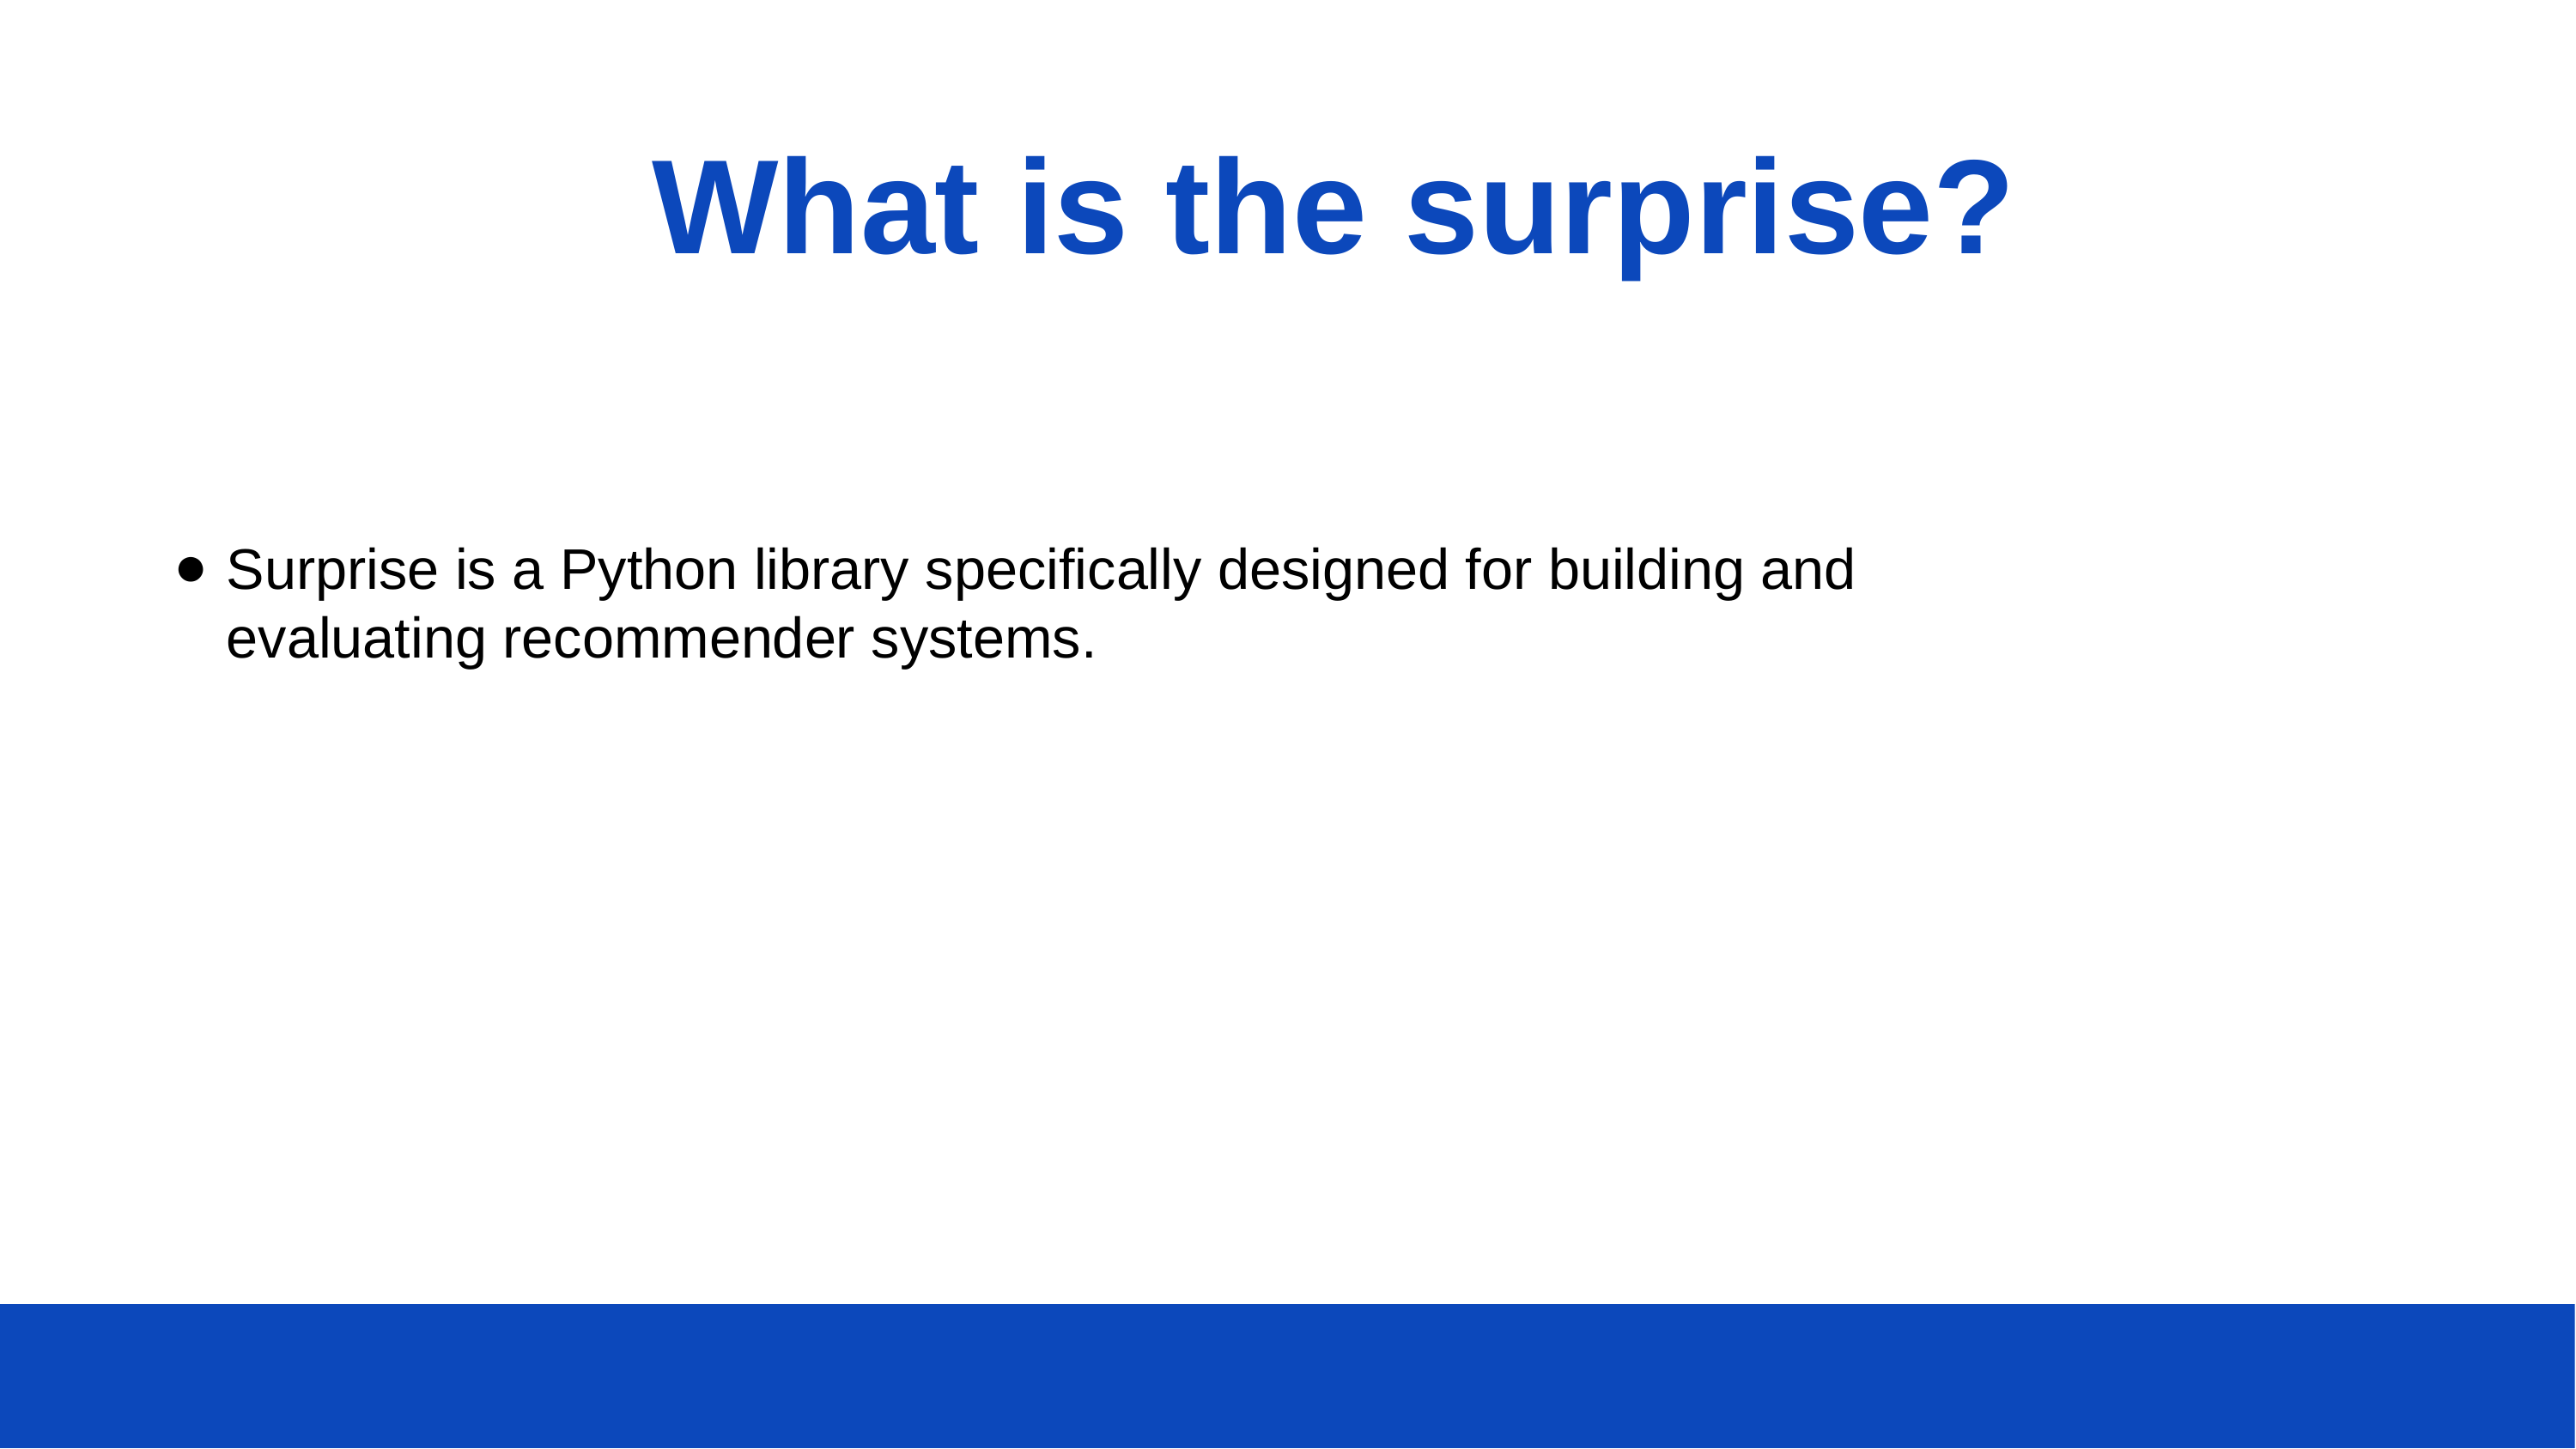

# What is the surprise?
Surprise is a Python library specifically designed for building and evaluating recommender systems.